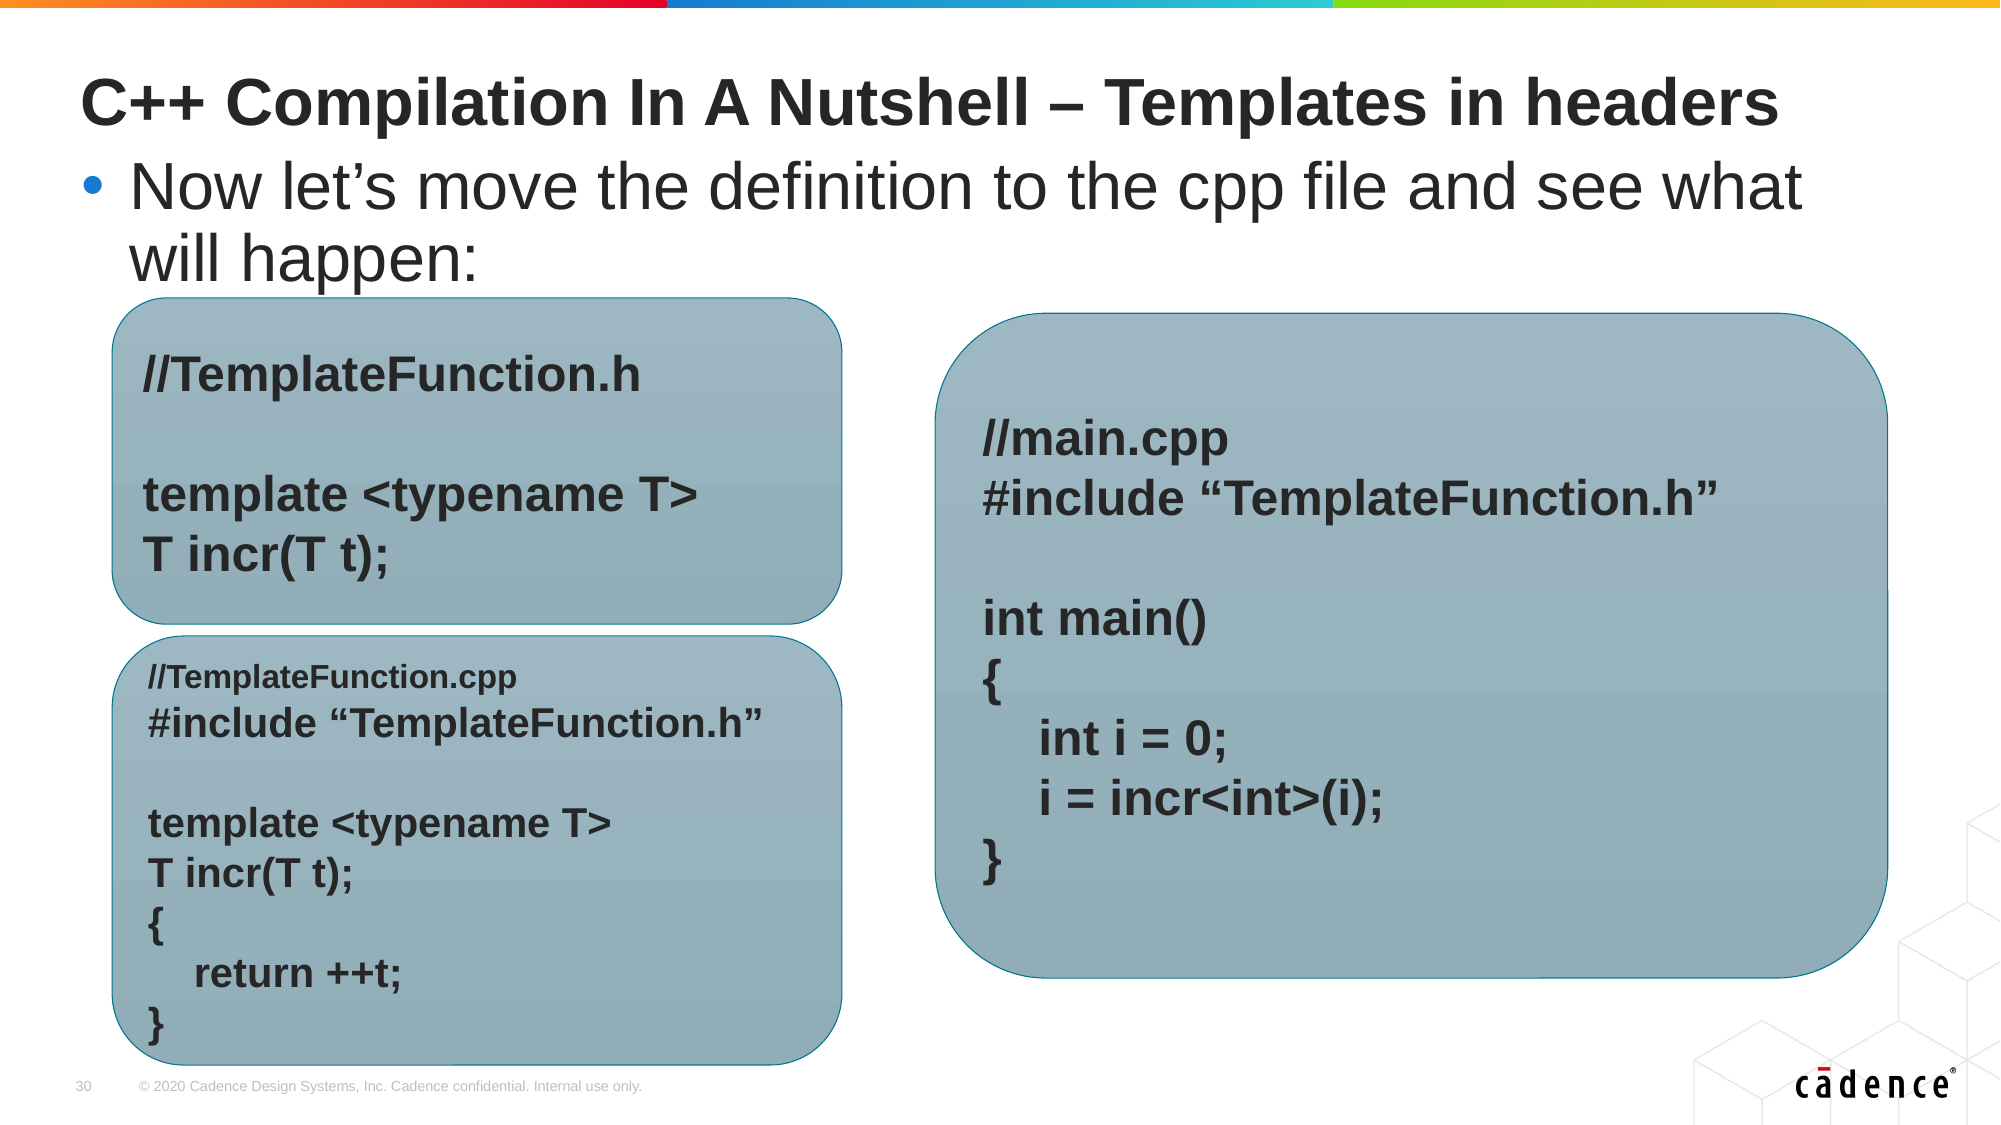

# C++ Compilation In A Nutshell – Templates in headers
Now let’s move the definition to the cpp file and see what will happen:
//TemplateFunction.h

template <typename T>
T incr(T t);
//main.cpp
#include “TemplateFunction.h”

int main()
{
    int i = 0;
    i = incr<int>(i);
}
//TemplateFunction.cpp
#include “TemplateFunction.h”

template <typename T>
T incr(T t);
{
    return ++t;
}